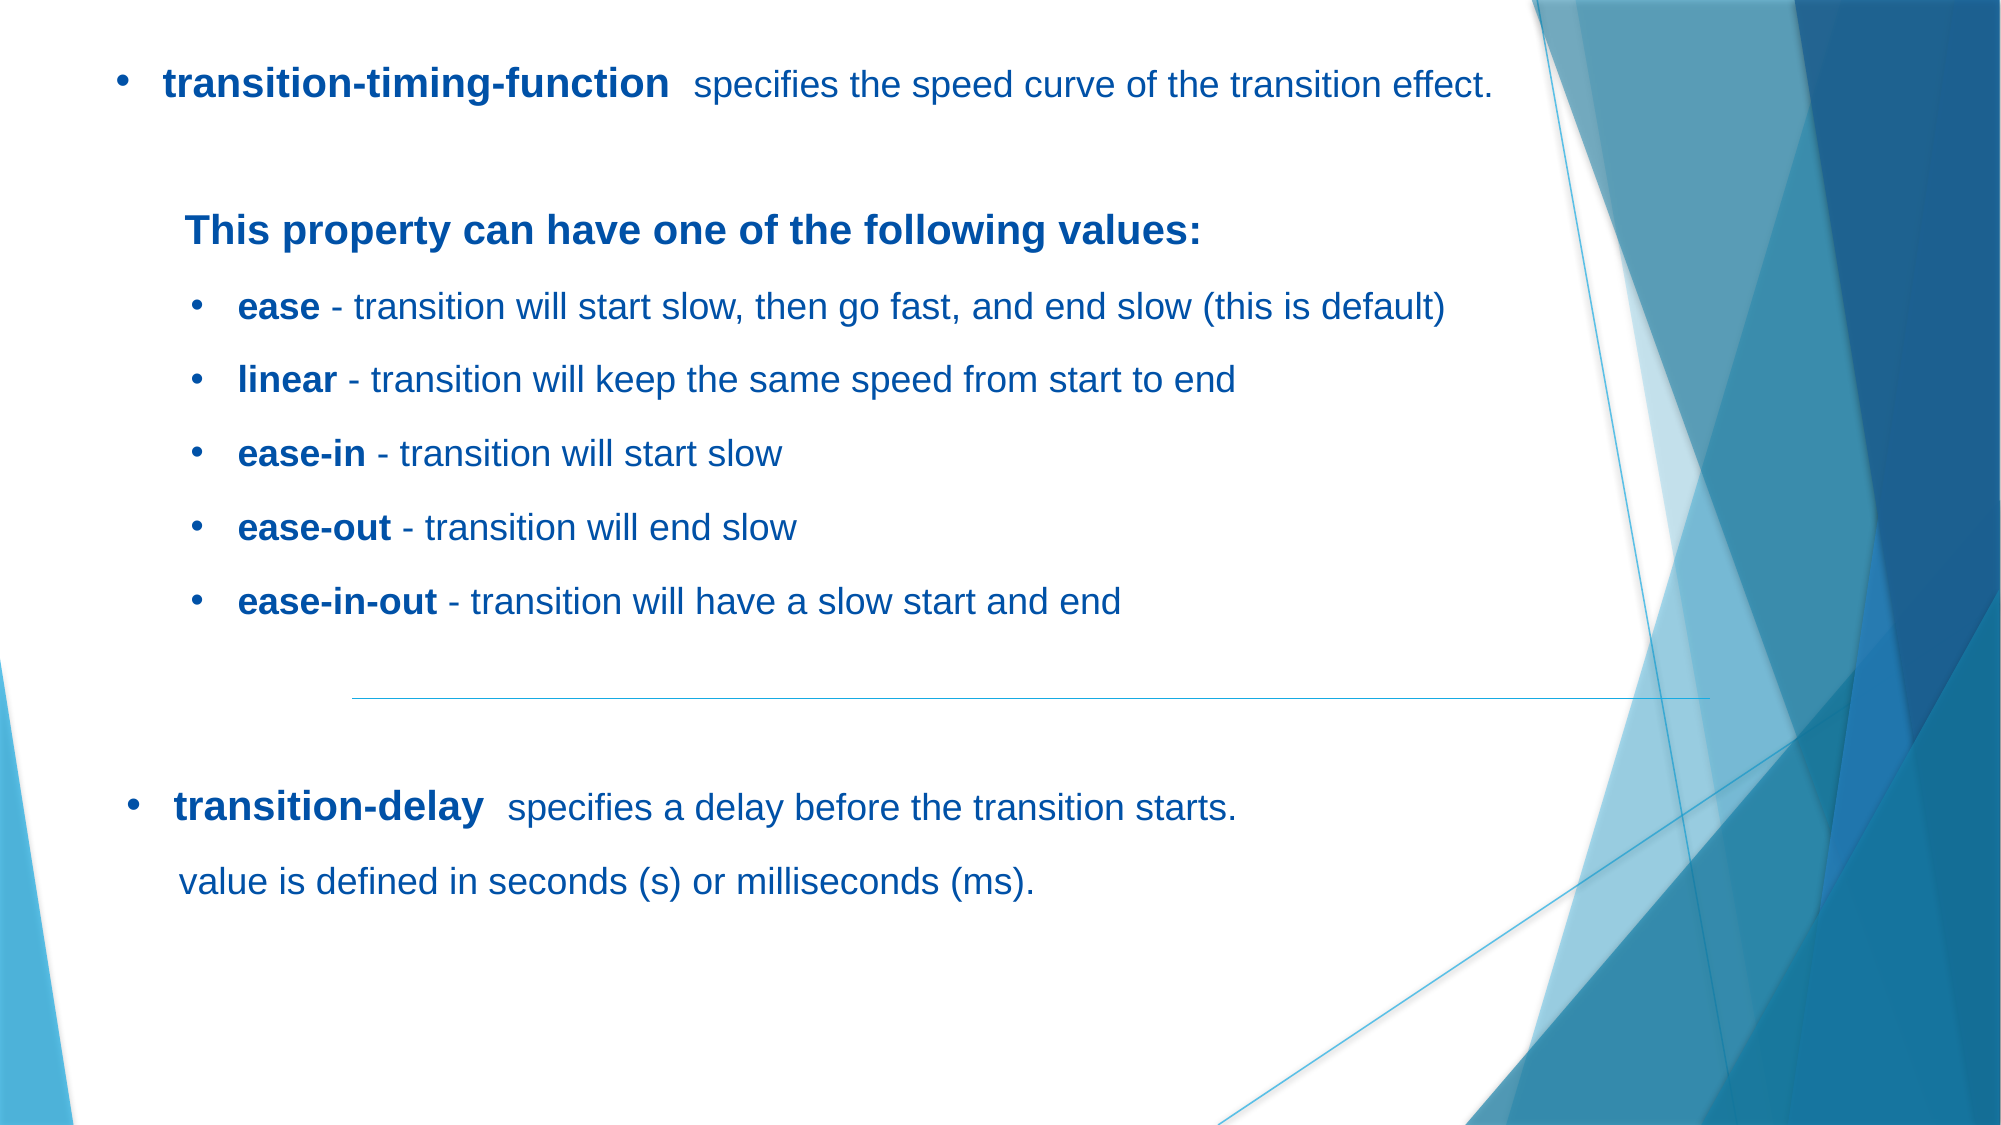

transition-timing-function  specifies the speed curve of the transition effect.

      This property can have one of the following values:
ease - transition will start slow, then go fast, and end slow (this is default)
linear - transition will keep the same speed from start to end
ease-in - transition will start slow
ease-out - transition will end slow
ease-in-out - transition will have a slow start and end
transition-delay  specifies a delay before the transition starts.
     value is defined in seconds (s) or milliseconds (ms).